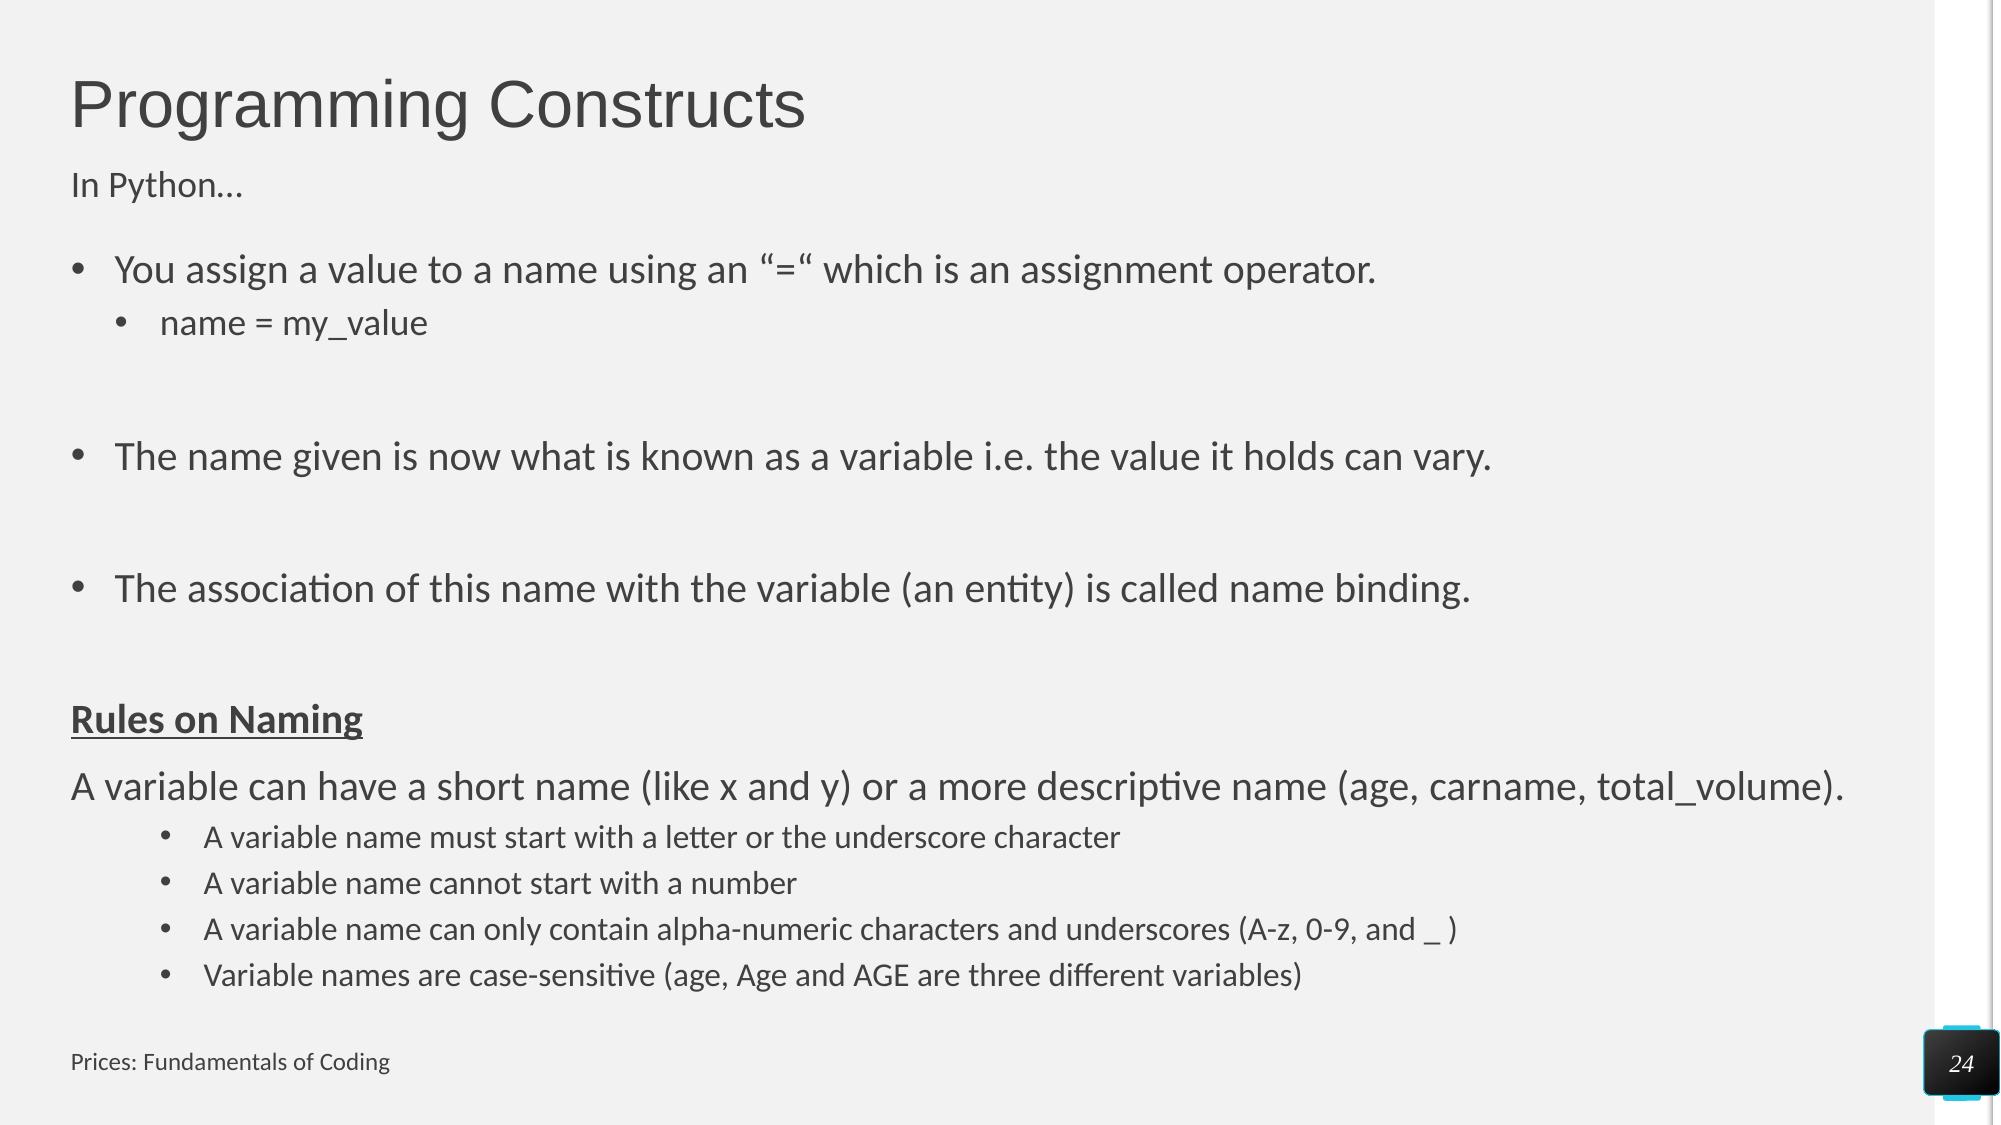

# Programming Constructs
In Python…
You assign a value to a name using an “=“ which is an assignment operator.
name = my_value

The name given is now what is known as a variable i.e. the value it holds can vary.

The association of this name with the variable (an entity) is called name binding.

Rules on Naming
A variable can have a short name (like x and y) or a more descriptive name (age, carname, total_volume).
A variable name must start with a letter or the underscore character
A variable name cannot start with a number
A variable name can only contain alpha-numeric characters and underscores (A-z, 0-9, and _ )
Variable names are case-sensitive (age, Age and AGE are three different variables)

24
Prices: Fundamentals of Coding